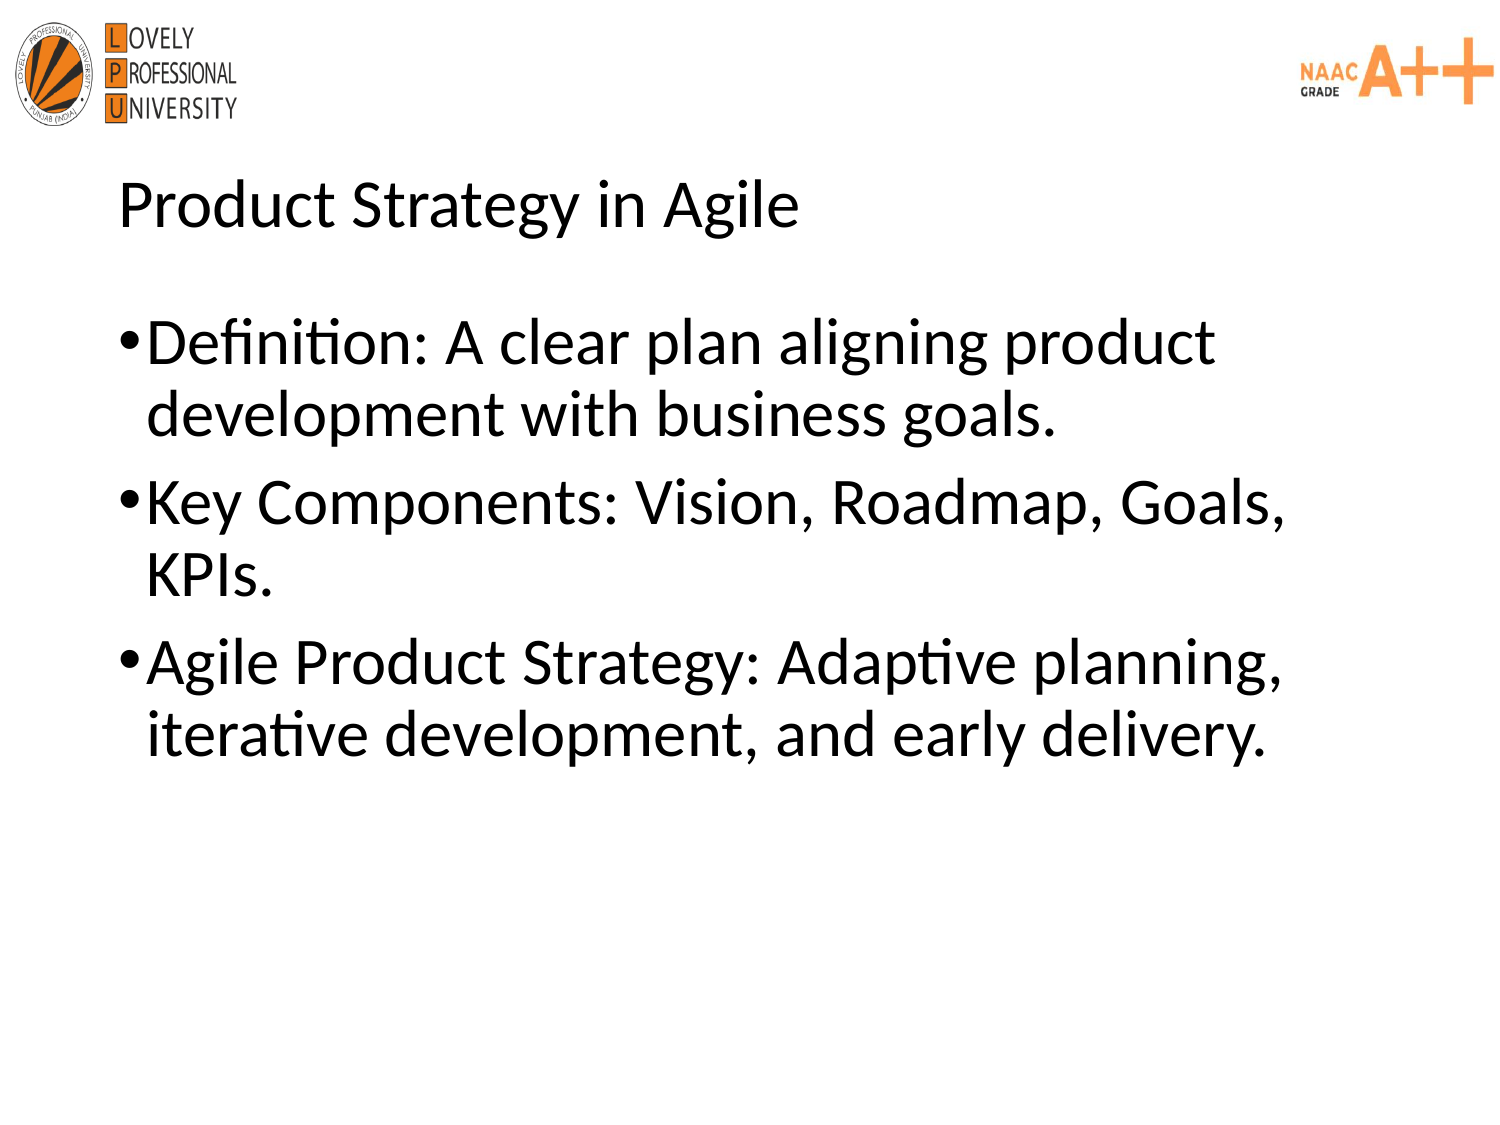

# Product Strategy in Agile
Definition: A clear plan aligning product development with business goals.
Key Components: Vision, Roadmap, Goals, KPIs.
Agile Product Strategy: Adaptive planning, iterative development, and early delivery.